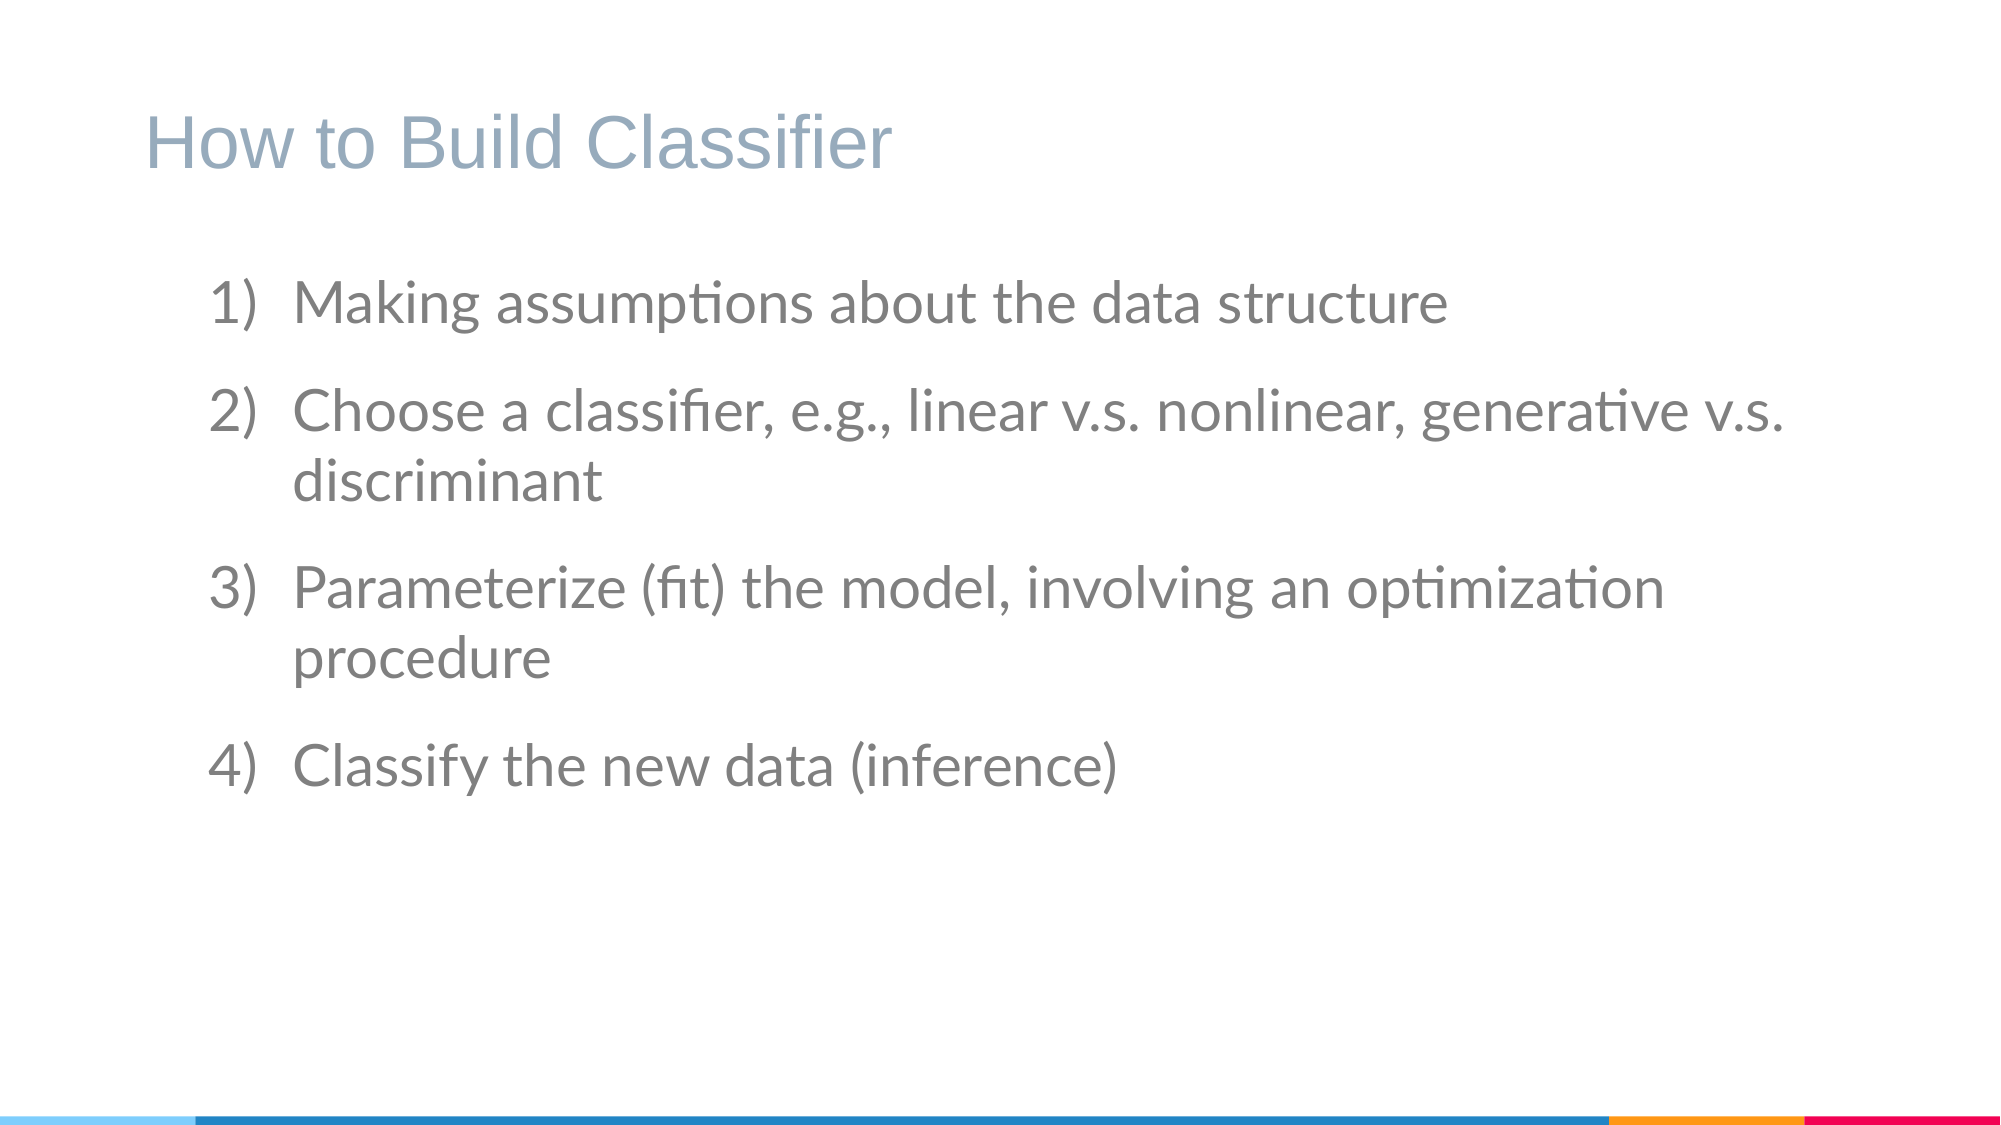

# How to Build Classifier
Making assumptions about the data structure
Choose a classifier, e.g., linear v.s. nonlinear, generative v.s. discriminant
Parameterize (fit) the model, involving an optimization procedure
Classify the new data (inference)